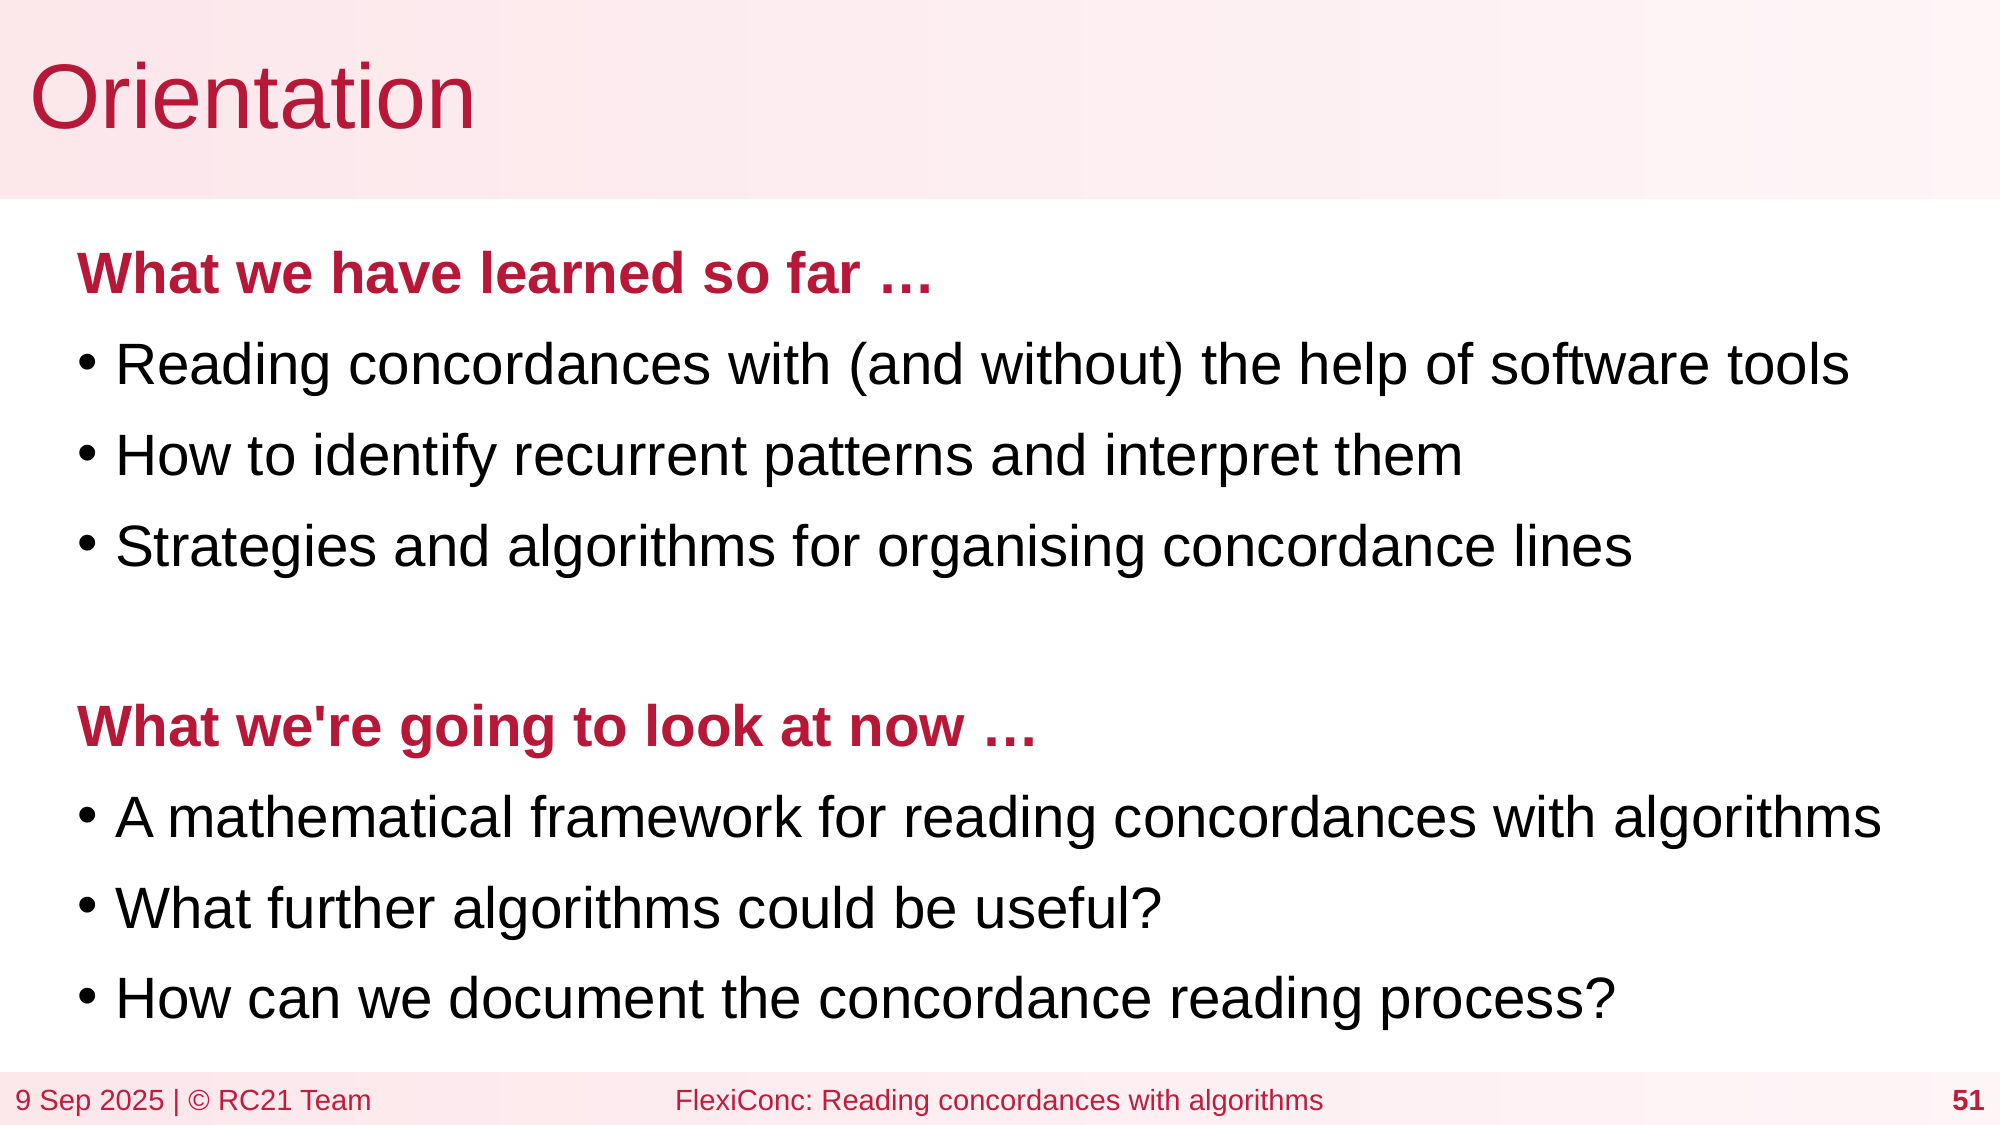

# Orientation
What we have learned so far …
Reading concordances with (and without) the help of software tools
How to identify recurrent patterns and interpret them
Strategies and algorithms for organising concordance lines

What we're going to look at now …
A mathematical framework for reading concordances with algorithms
What further algorithms could be useful?
How can we document the concordance reading process?
FlexiConc: Reading concordances with algorithms
9 Sep 2025 | © RC21 Team
51